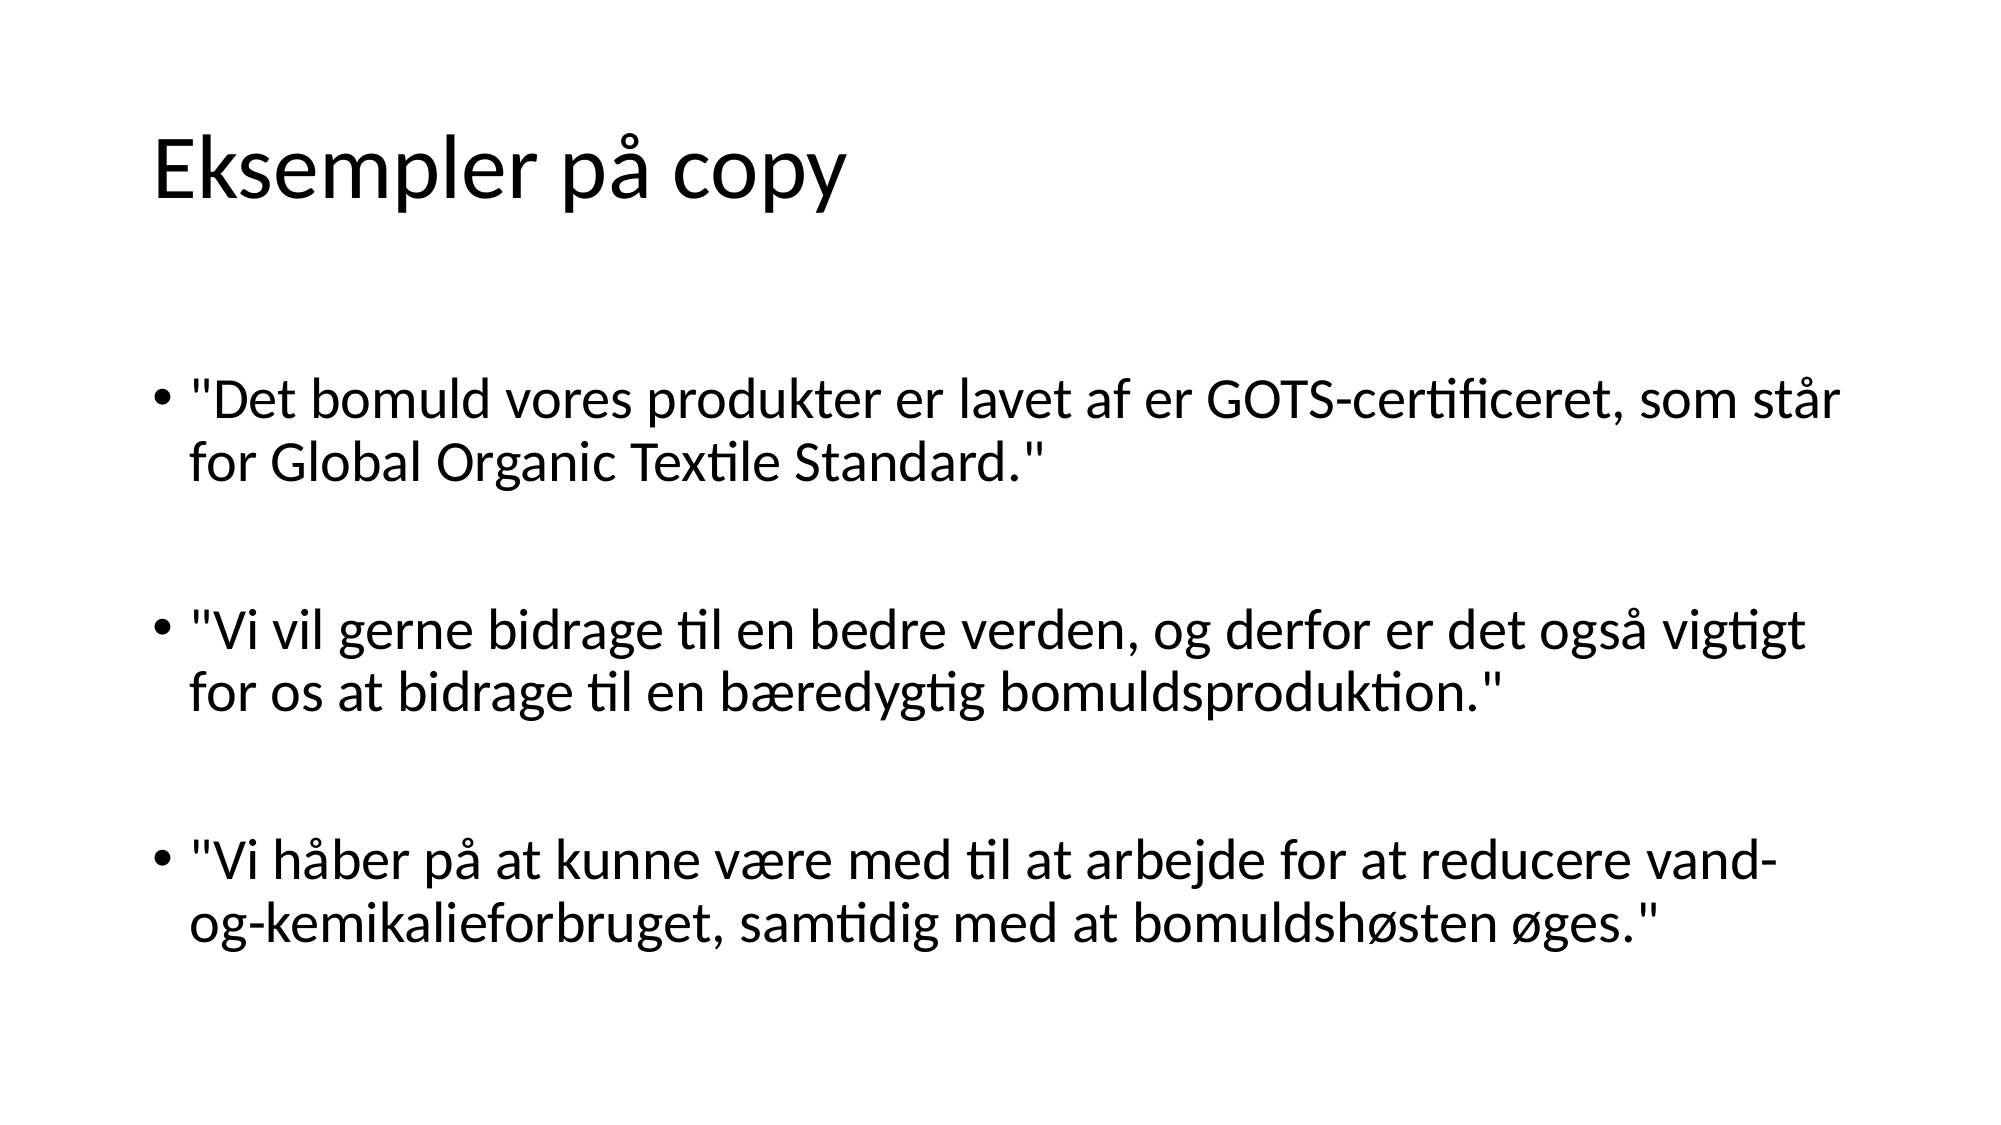

# Eksempler på copy
"Det bomuld vores produkter er lavet af er GOTS-certificeret, som står for Global Organic Textile Standard."

"Vi vil gerne bidrage til en bedre verden, og derfor er det også vigtigt for os at bidrage til en bæredygtig bomuldsproduktion."

"Vi håber på at kunne være med til at arbejde for at reducere vand-og-kemikalieforbruget, samtidig med at bomuldshøsten øges."